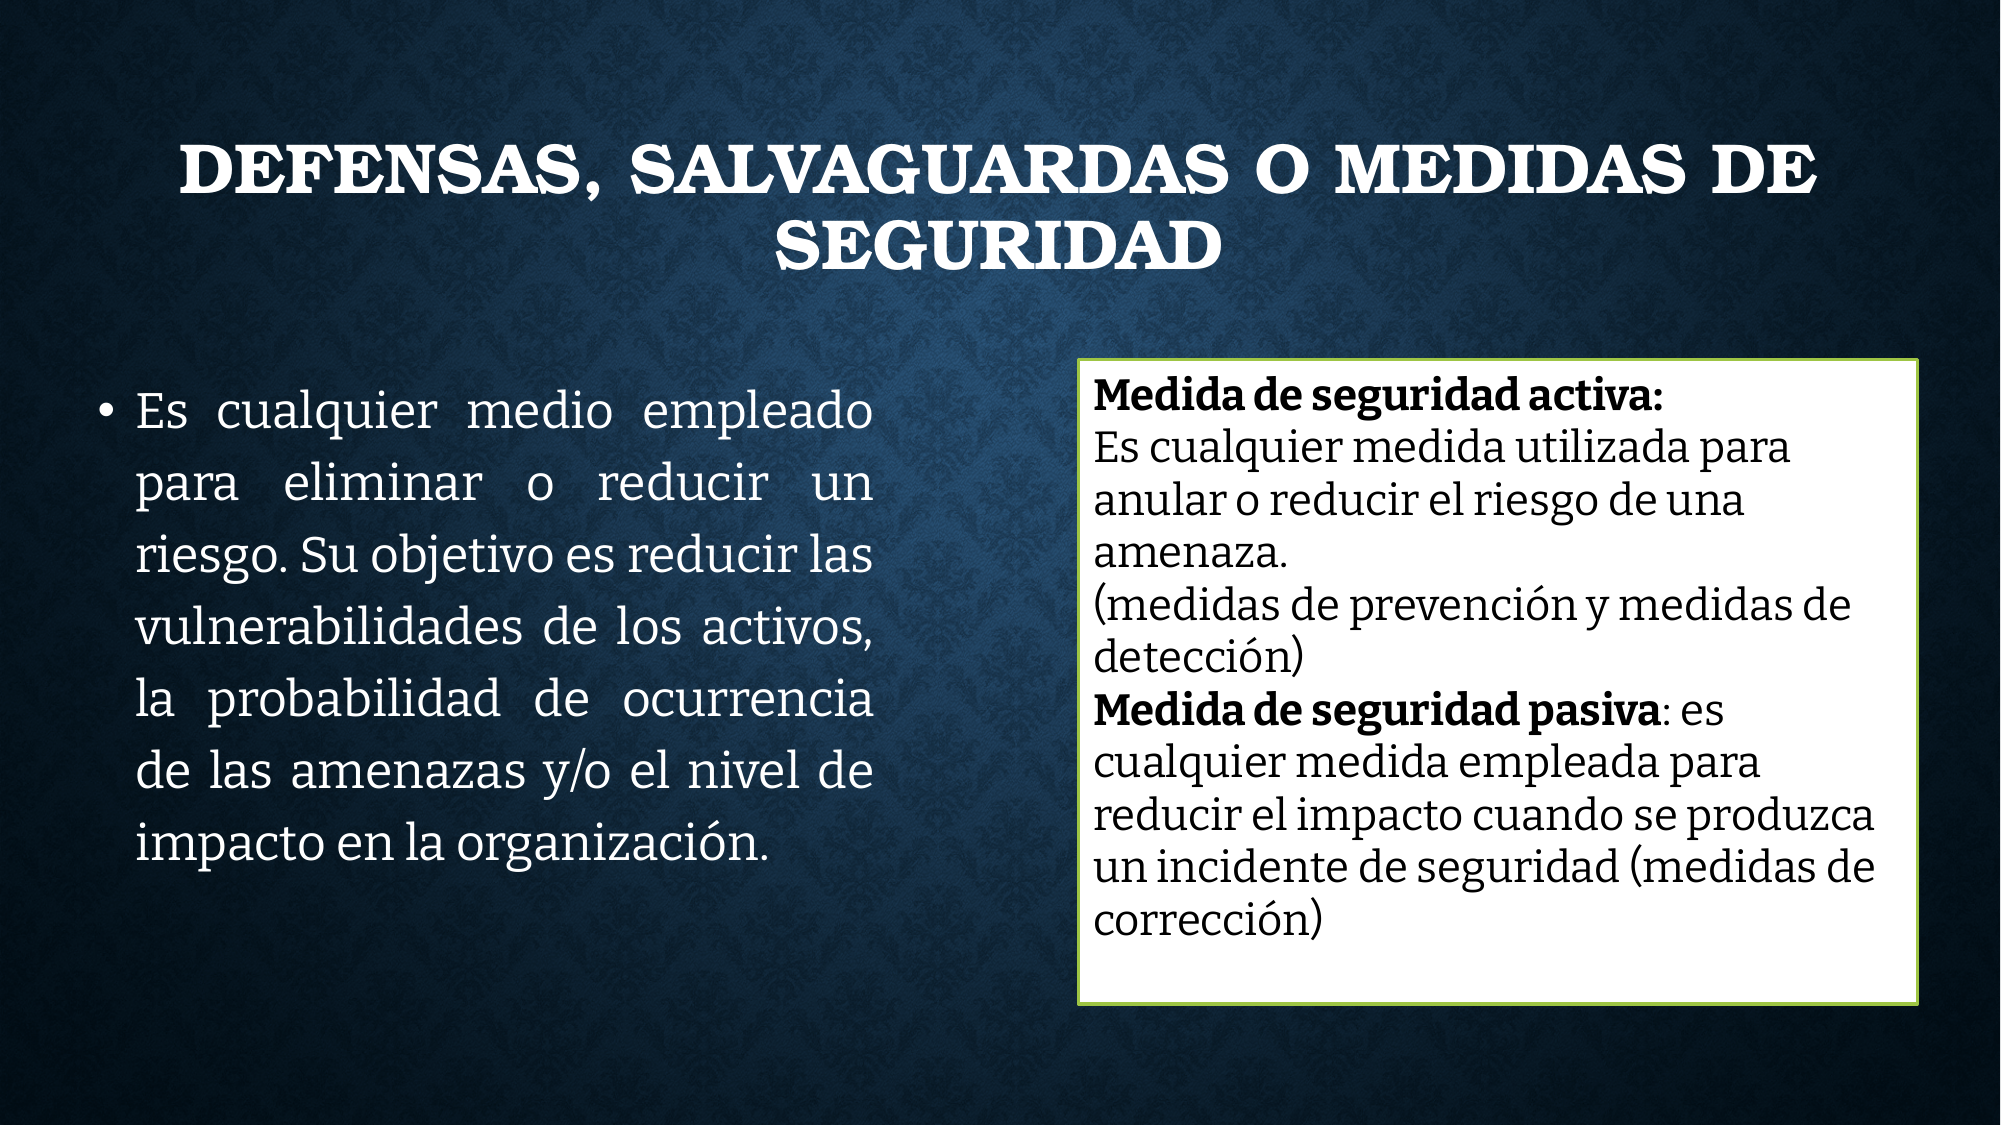

# Defensas, salvaguardas o medidas de seguridad
Es cualquier medio empleado para eliminar o reducir un riesgo. Su objetivo es reducir las vulnerabilidades de los activos, la probabilidad de ocurrencia de las amenazas y/o el nivel de impacto en la organización.
Medida de seguridad activa:
Es cualquier medida utilizada para anular o reducir el riesgo de una amenaza.
(medidas de prevención y medidas de detección)
Medida de seguridad pasiva: es cualquier medida empleada para reducir el impacto cuando se produzca un incidente de seguridad (medidas de corrección)